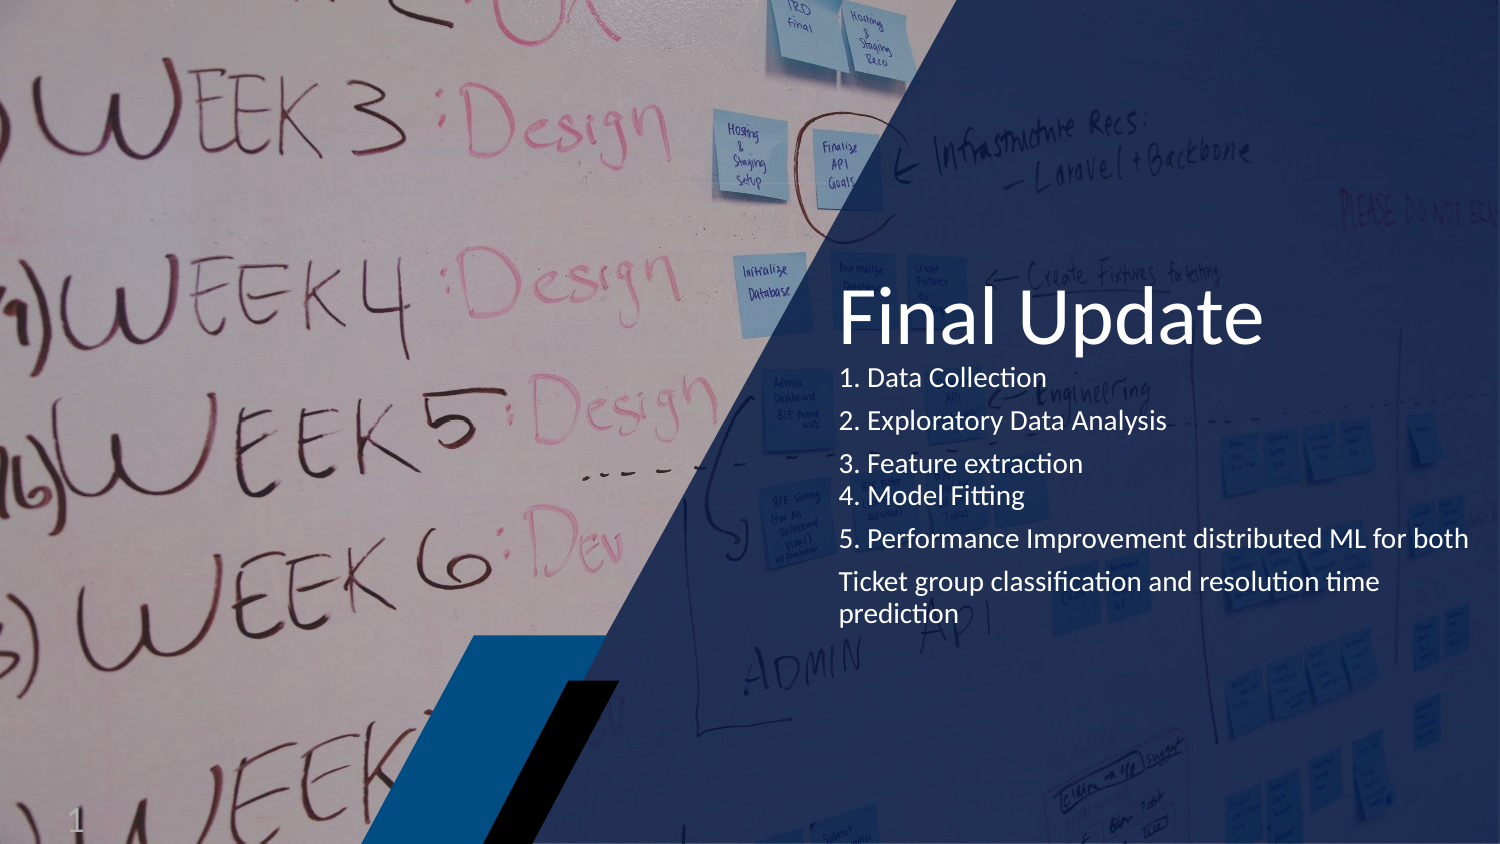

Final Update
1. Data Collection
2. Exploratory Data Analysis
3. Feature extraction
4. Model Fitting
5. Performance Improvement distributed ML for both
Ticket group classification and resolution time prediction

12